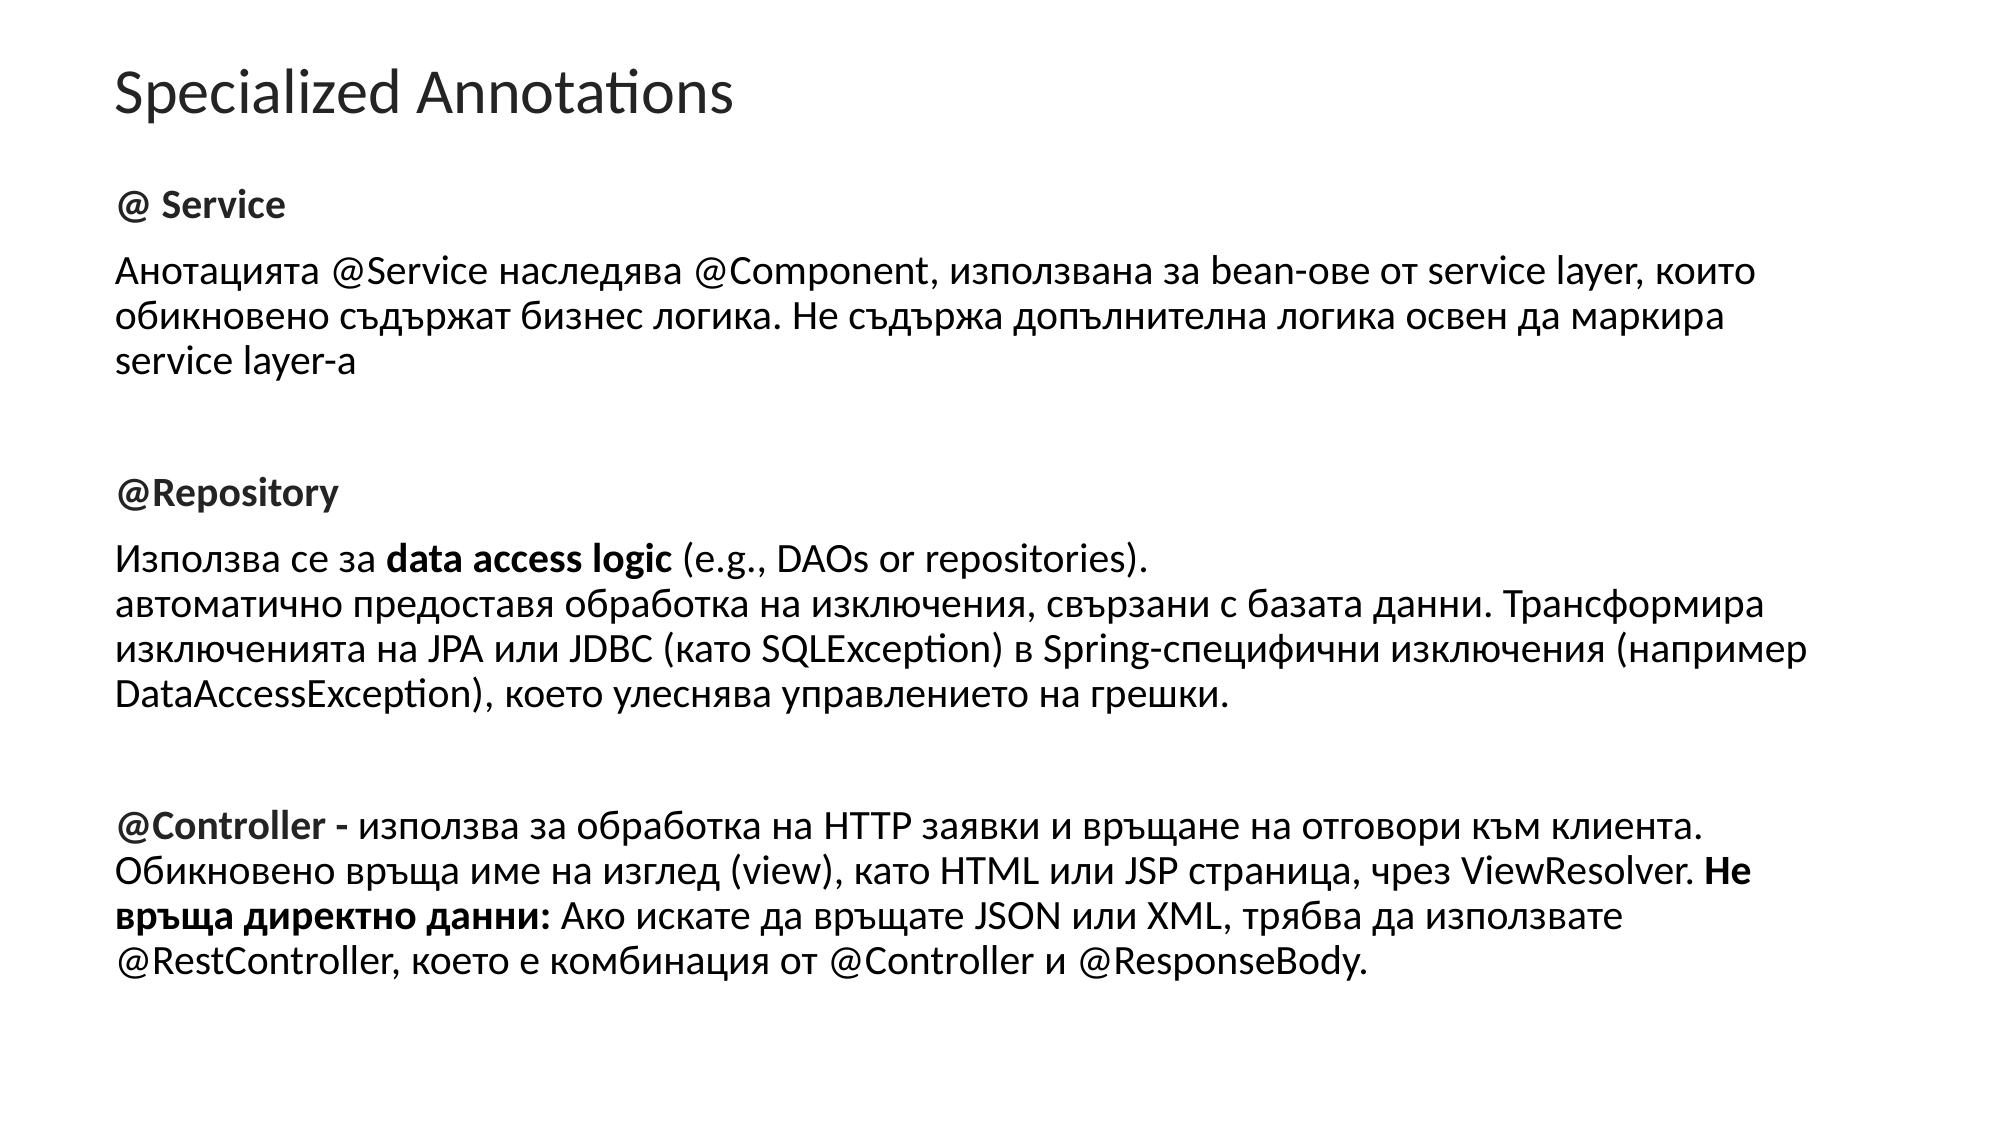

# Specialized Annotations
@ Service
Анотацията @Service наследява @Component, използвана за bean-ове от service layer, които обикновено съдържат бизнес логика. Не съдържа допълнителна логика освен да маркирa service layer-a

@Repository
Използва се за data access logic (e.g., DAOs or repositories).
автоматично предоставя обработка на изключения, свързани с базата данни. Трансформира изключенията на JPA или JDBC (като SQLException) в Spring-специфични изключения (например DataAccessException), което улеснява управлението на грешки.

@Controller - използва за обработка на HTTP заявки и връщане на отговори към клиента. Обикновено връща име на изглед (view), като HTML или JSP страница, чрез ViewResolver. Не връща директно данни: Ако искате да връщате JSON или XML, трябва да използвате @RestController, което е комбинация от @Controller и @ResponseBody.
18